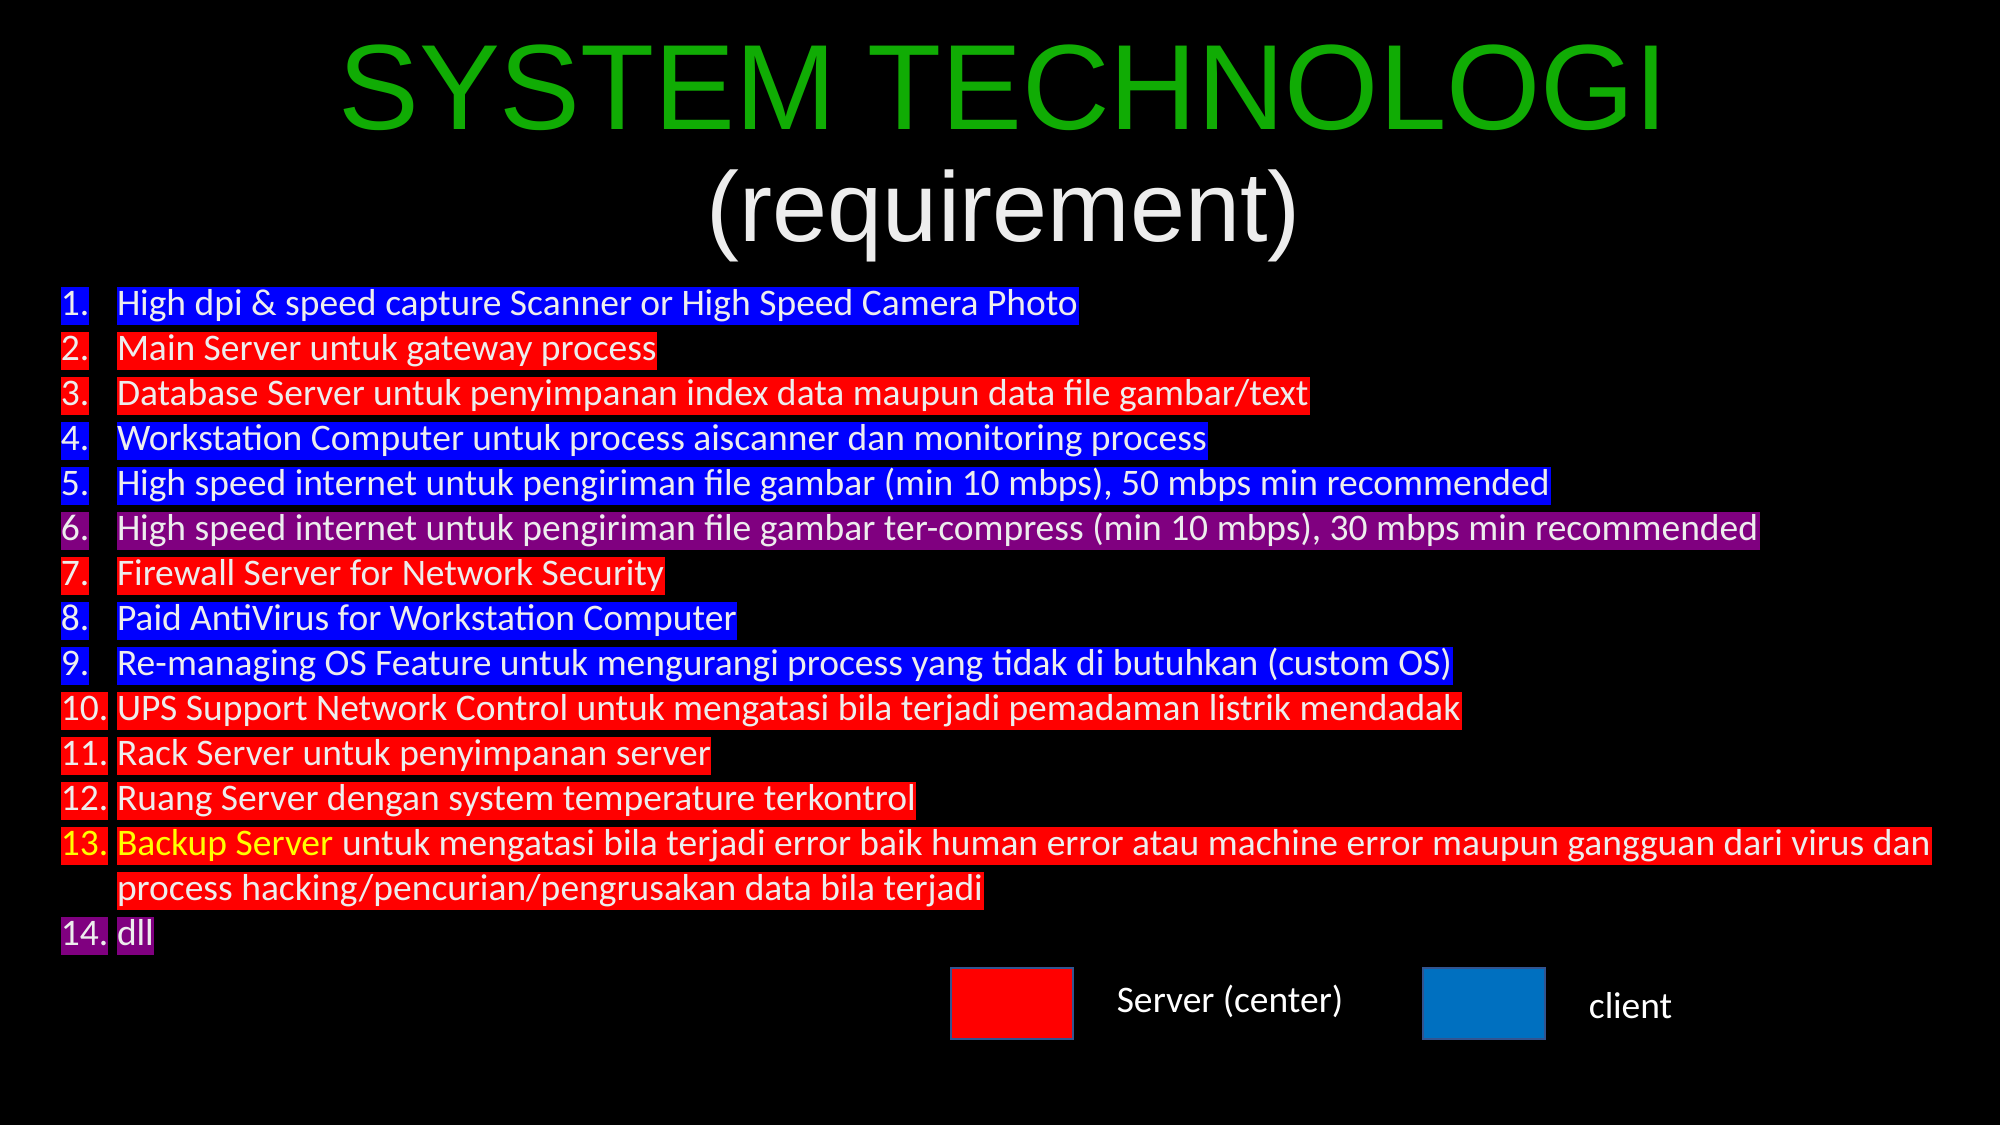

# SYSTEM TECHNOLOGI (requirement)
High dpi & speed capture Scanner or High Speed Camera Photo
Main Server untuk gateway process
Database Server untuk penyimpanan index data maupun data file gambar/text
Workstation Computer untuk process aiscanner dan monitoring process
High speed internet untuk pengiriman file gambar (min 10 mbps), 50 mbps min recommended
High speed internet untuk pengiriman file gambar ter-compress (min 10 mbps), 30 mbps min recommended
Firewall Server for Network Security
Paid AntiVirus for Workstation Computer
Re-managing OS Feature untuk mengurangi process yang tidak di butuhkan (custom OS)
UPS Support Network Control untuk mengatasi bila terjadi pemadaman listrik mendadak
Rack Server untuk penyimpanan server
Ruang Server dengan system temperature terkontrol
Backup Server untuk mengatasi bila terjadi error baik human error atau machine error maupun gangguan dari virus dan process hacking/pencurian/pengrusakan data bila terjadi
dll

Server (center)

client